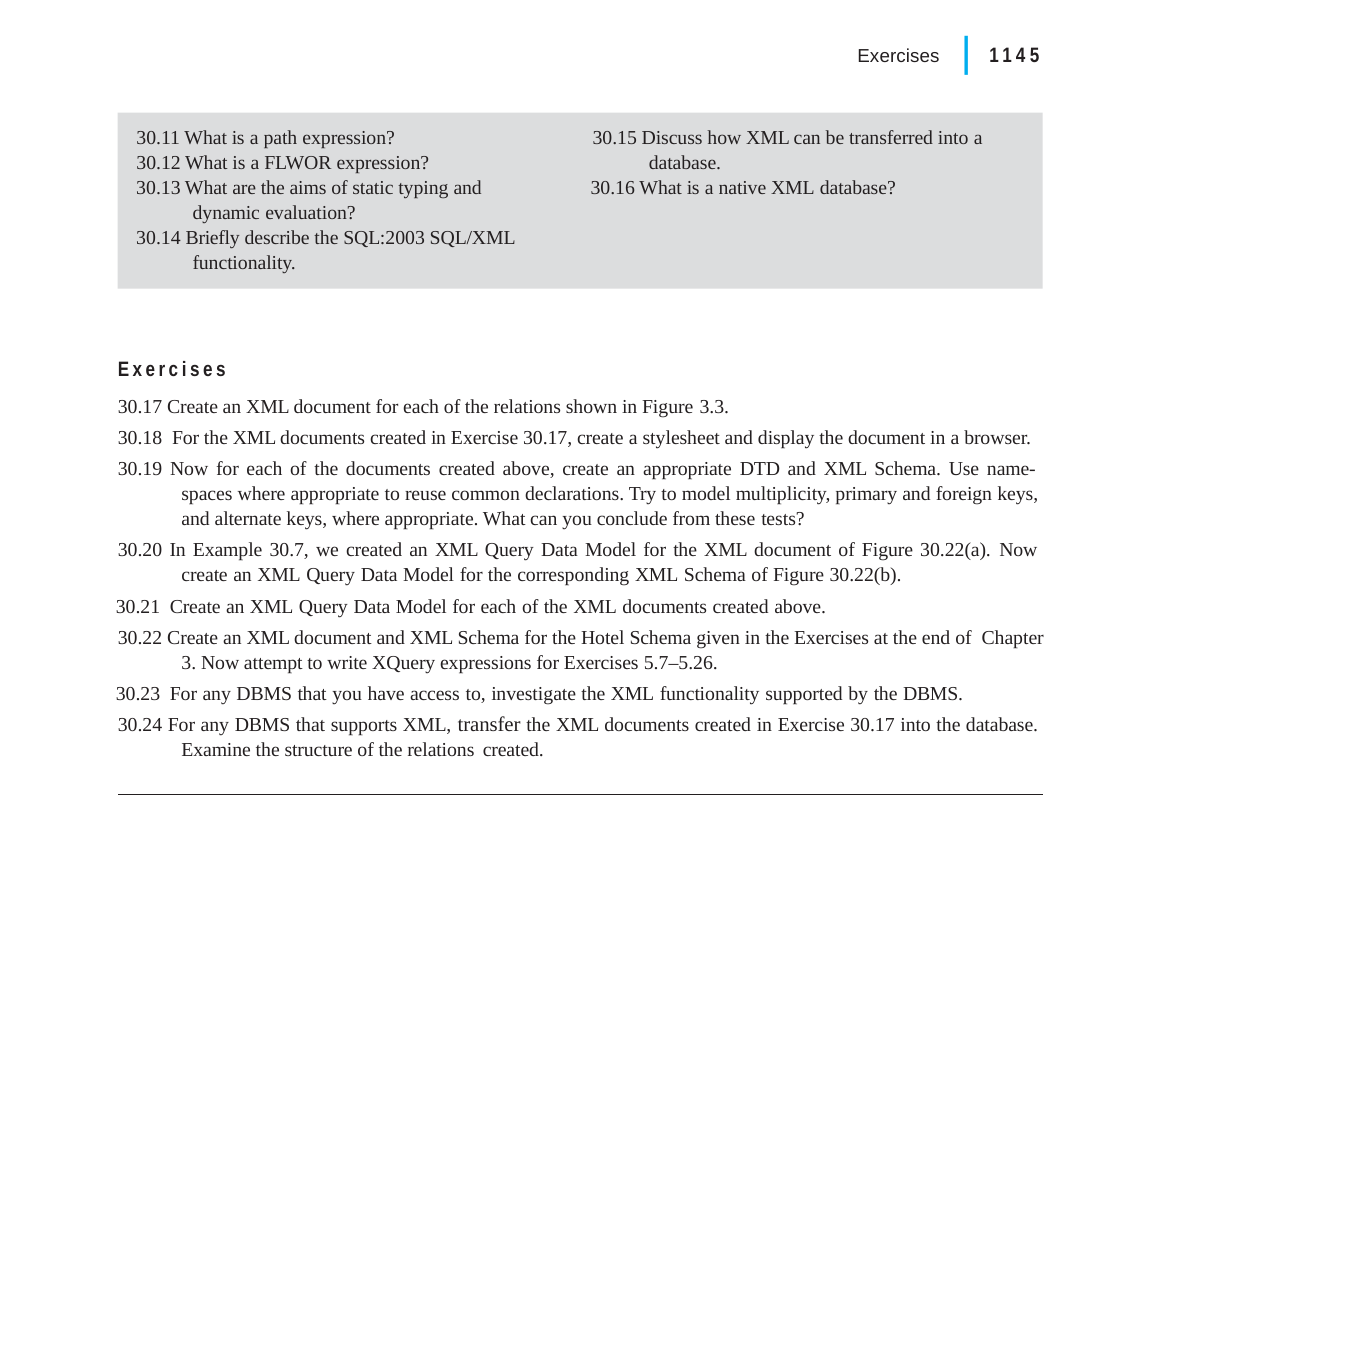

|
Exercises	1145

30.15 Discuss how XML can be transferred into a  database.
30.16 What is a native XML database?
30.11 What is a path expression?
30.12 What is a FLWOR expression?
30.13 What are the aims of static typing and  dynamic evaluation?
30.14 Briefly describe the SQL:2003 SQL/XML  functionality.
Exercises
30.17 Create an XML document for each of the relations shown in Figure 3.3.
30.18 For the XML documents created in Exercise 30.17, create a stylesheet and display the document in a browser.
30.19 Now for each of the documents created above, create an appropriate DTD and XML Schema. Use name-  spaces where appropriate to reuse common declarations. Try to model multiplicity, primary and foreign keys,  and alternate keys, where appropriate. What can you conclude from these tests?
30.20 In Example 30.7, we created an XML Query Data Model for the XML document of Figure 30.22(a). Now  create an XML Query Data Model for the corresponding XML Schema of Figure 30.22(b).
30.21 Create an XML Query Data Model for each of the XML documents created above.
30.22 Create an XML document and XML Schema for the Hotel Schema given in the Exercises at the end of  Chapter 3. Now attempt to write XQuery expressions for Exercises 5.7–5.26.
30.23 For any DBMS that you have access to, investigate the XML functionality supported by the DBMS.
30.24 For any DBMS that supports XML, transfer the XML documents created in Exercise 30.17 into the database.  Examine the structure of the relations created.